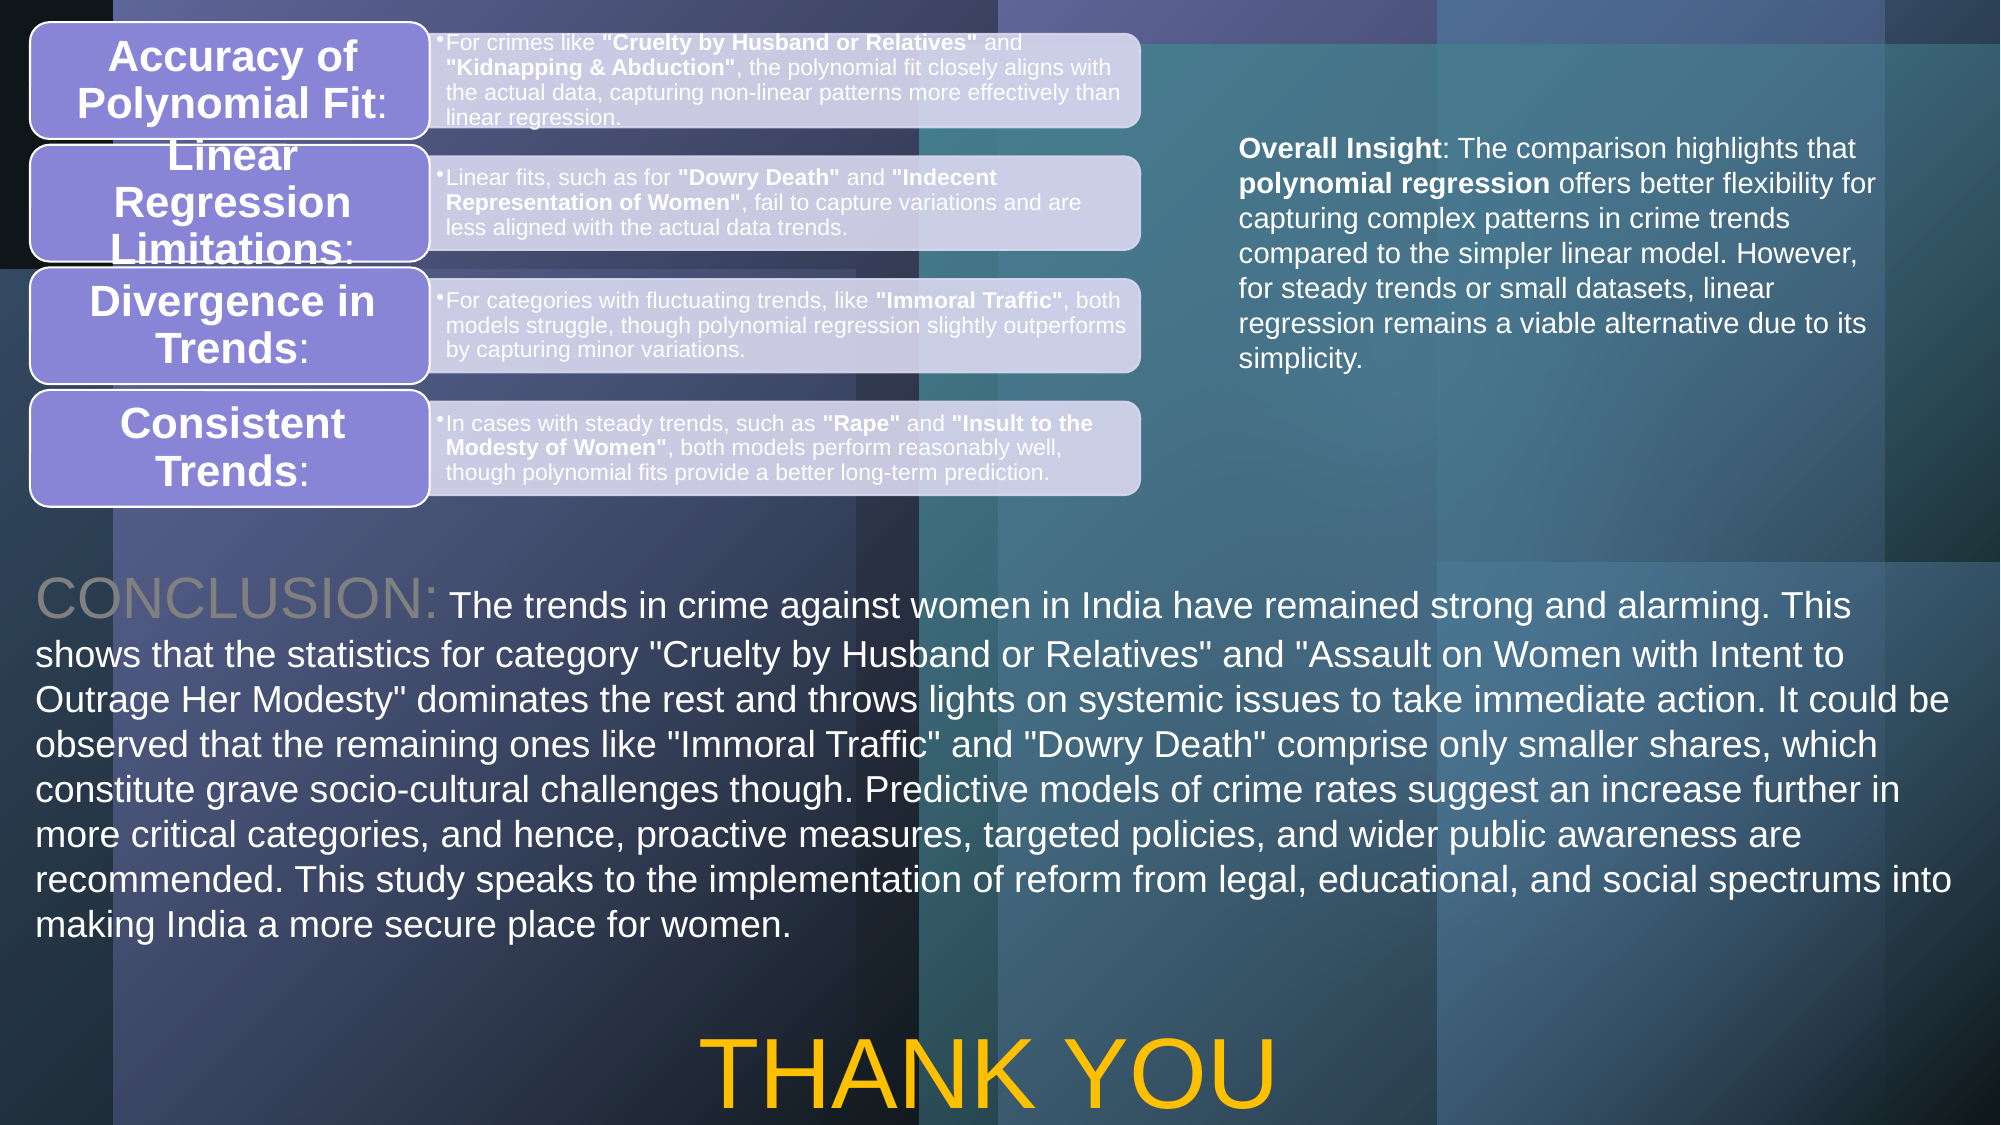

For crimes like "Cruelty by Husband or Relatives" and "Kidnapping & Abduction", the polynomial fit closely aligns with the actual data, capturing non-linear patterns more effectively than linear regression.
Accuracy of Polynomial Fit:
Linear fits, such as for "Dowry Death" and "Indecent Representation of Women", fail to capture variations and are less aligned with the actual data trends.
Linear Regression Limitations:
For categories with fluctuating trends, like "Immoral Traffic", both models struggle, though polynomial regression slightly outperforms by capturing minor variations.
Divergence in Trends:
In cases with steady trends, such as "Rape" and "Insult to the Modesty of Women", both models perform reasonably well, though polynomial fits provide a better long-term prediction.
Consistent Trends:
Overall Insight: The comparison highlights that polynomial regression offers better flexibility for capturing complex patterns in crime trends compared to the simpler linear model. However, for steady trends or small datasets, linear regression remains a viable alternative due to its simplicity.

CONCLUSION: The trends in crime against women in India have remained strong and alarming. This shows that the statistics for category "Cruelty by Husband or Relatives" and "Assault on Women with Intent to Outrage Her Modesty" dominates the rest and throws lights on systemic issues to take immediate action. It could be observed that the remaining ones like "Immoral Traffic" and "Dowry Death" comprise only smaller shares, which constitute grave socio-cultural challenges though. Predictive models of crime rates suggest an increase further in more critical categories, and hence, proactive measures, targeted policies, and wider public awareness are recommended. This study speaks to the implementation of reform from legal, educational, and social spectrums into making India a more secure place for women.

THANK YOU